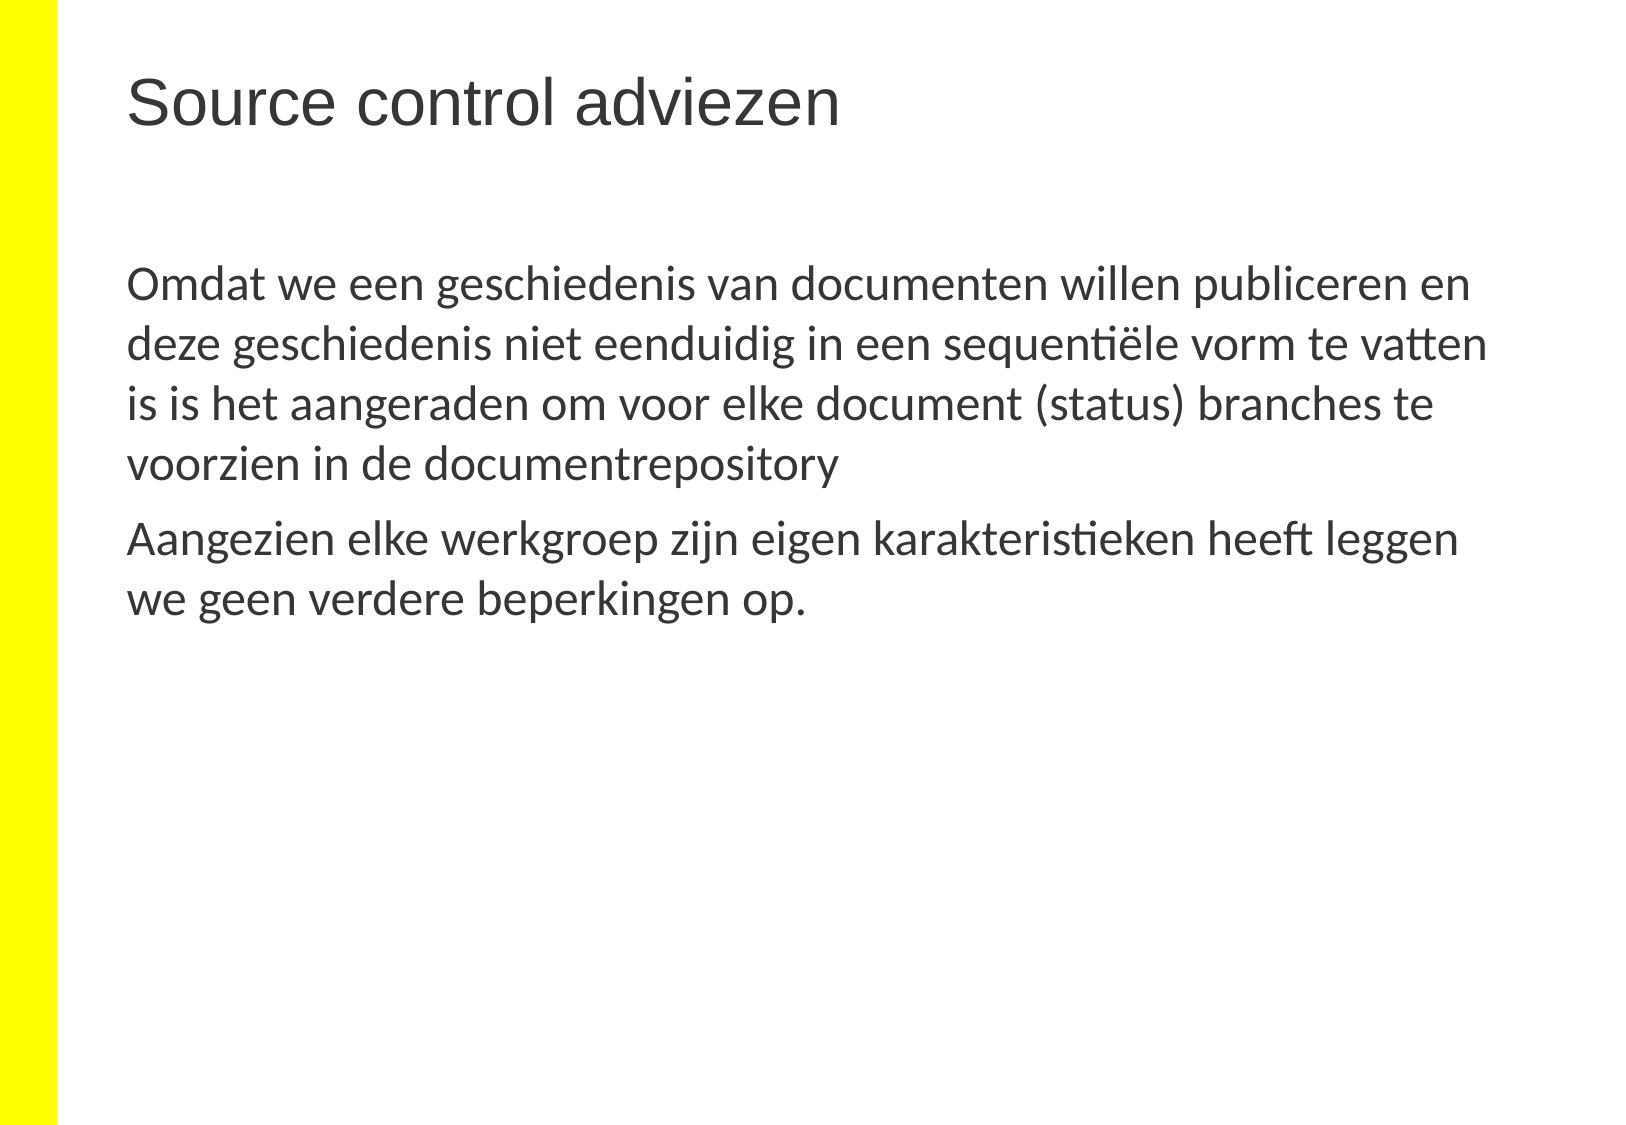

# Source control adviezen
Omdat we een geschiedenis van documenten willen publiceren en deze geschiedenis niet eenduidig in een sequentiële vorm te vatten is is het aangeraden om voor elke document (status) branches te voorzien in de documentrepository
Aangezien elke werkgroep zijn eigen karakteristieken heeft leggen we geen verdere beperkingen op.